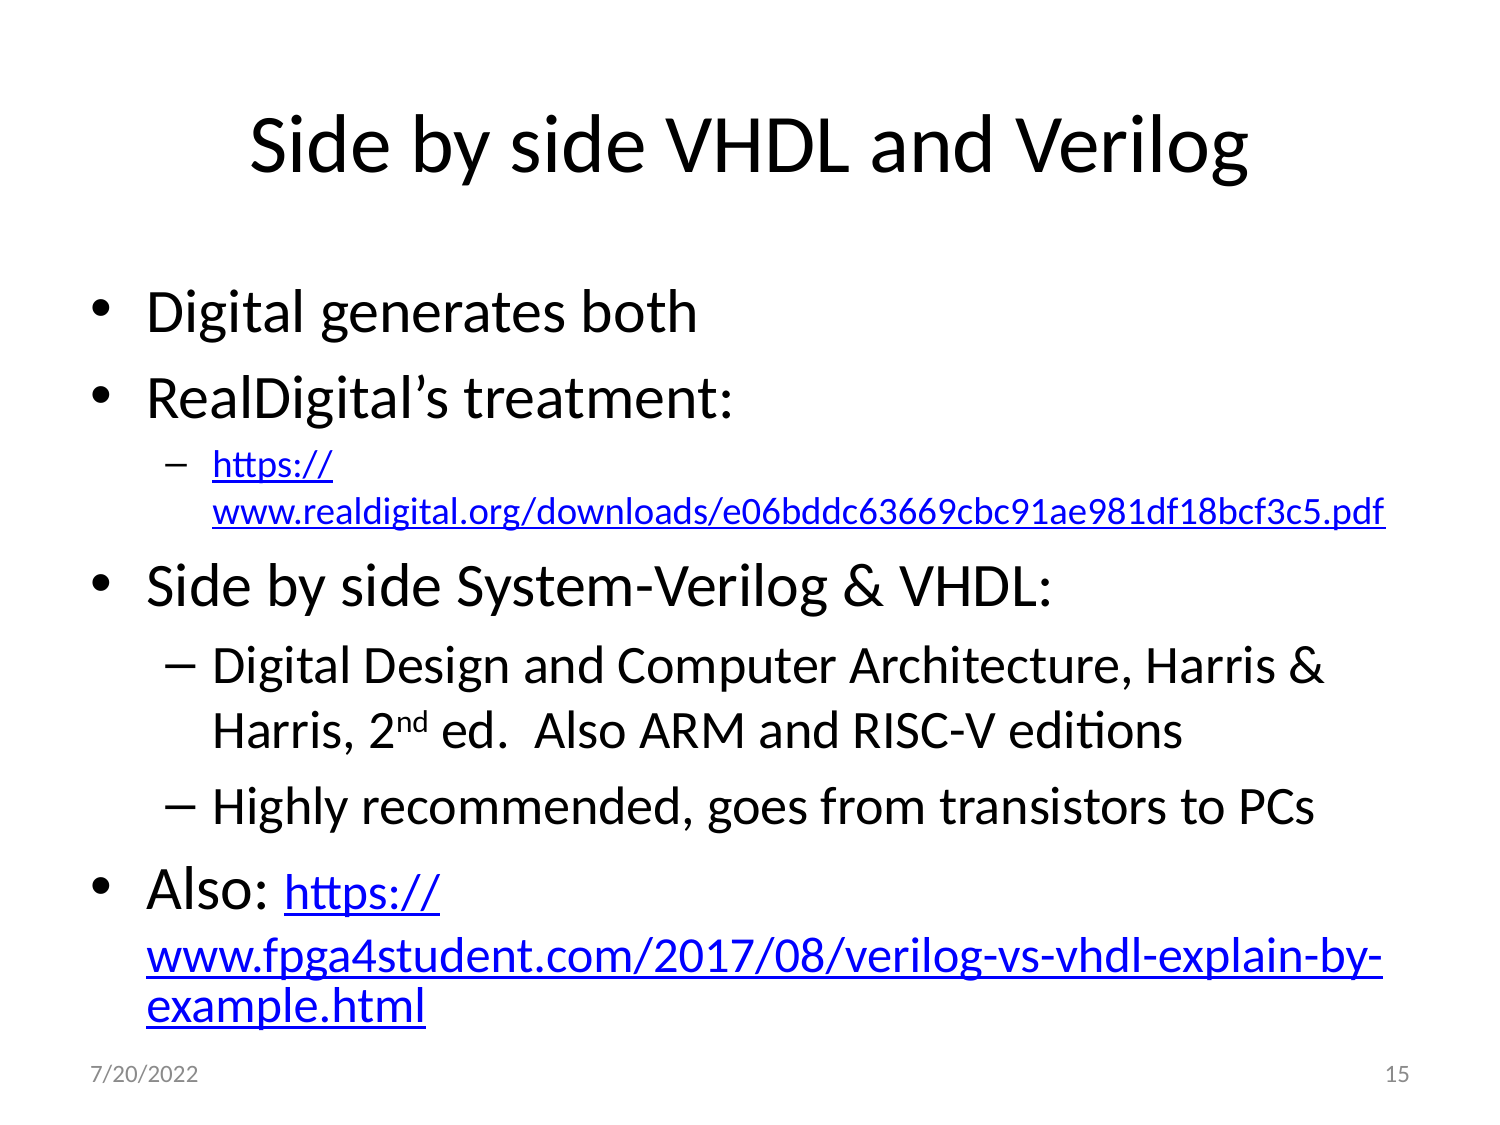

# Side by side VHDL and Verilog
Digital generates both
RealDigital’s treatment:
https://www.realdigital.org/downloads/e06bddc63669cbc91ae981df18bcf3c5.pdf
Side by side System-Verilog & VHDL:
Digital Design and Computer Architecture, Harris & Harris, 2nd ed.  Also ARM and RISC-V editions
Highly recommended, goes from transistors to PCs
Also: https://www.fpga4student.com/2017/08/verilog-vs-vhdl-explain-by-example.html

7/20/2022
15